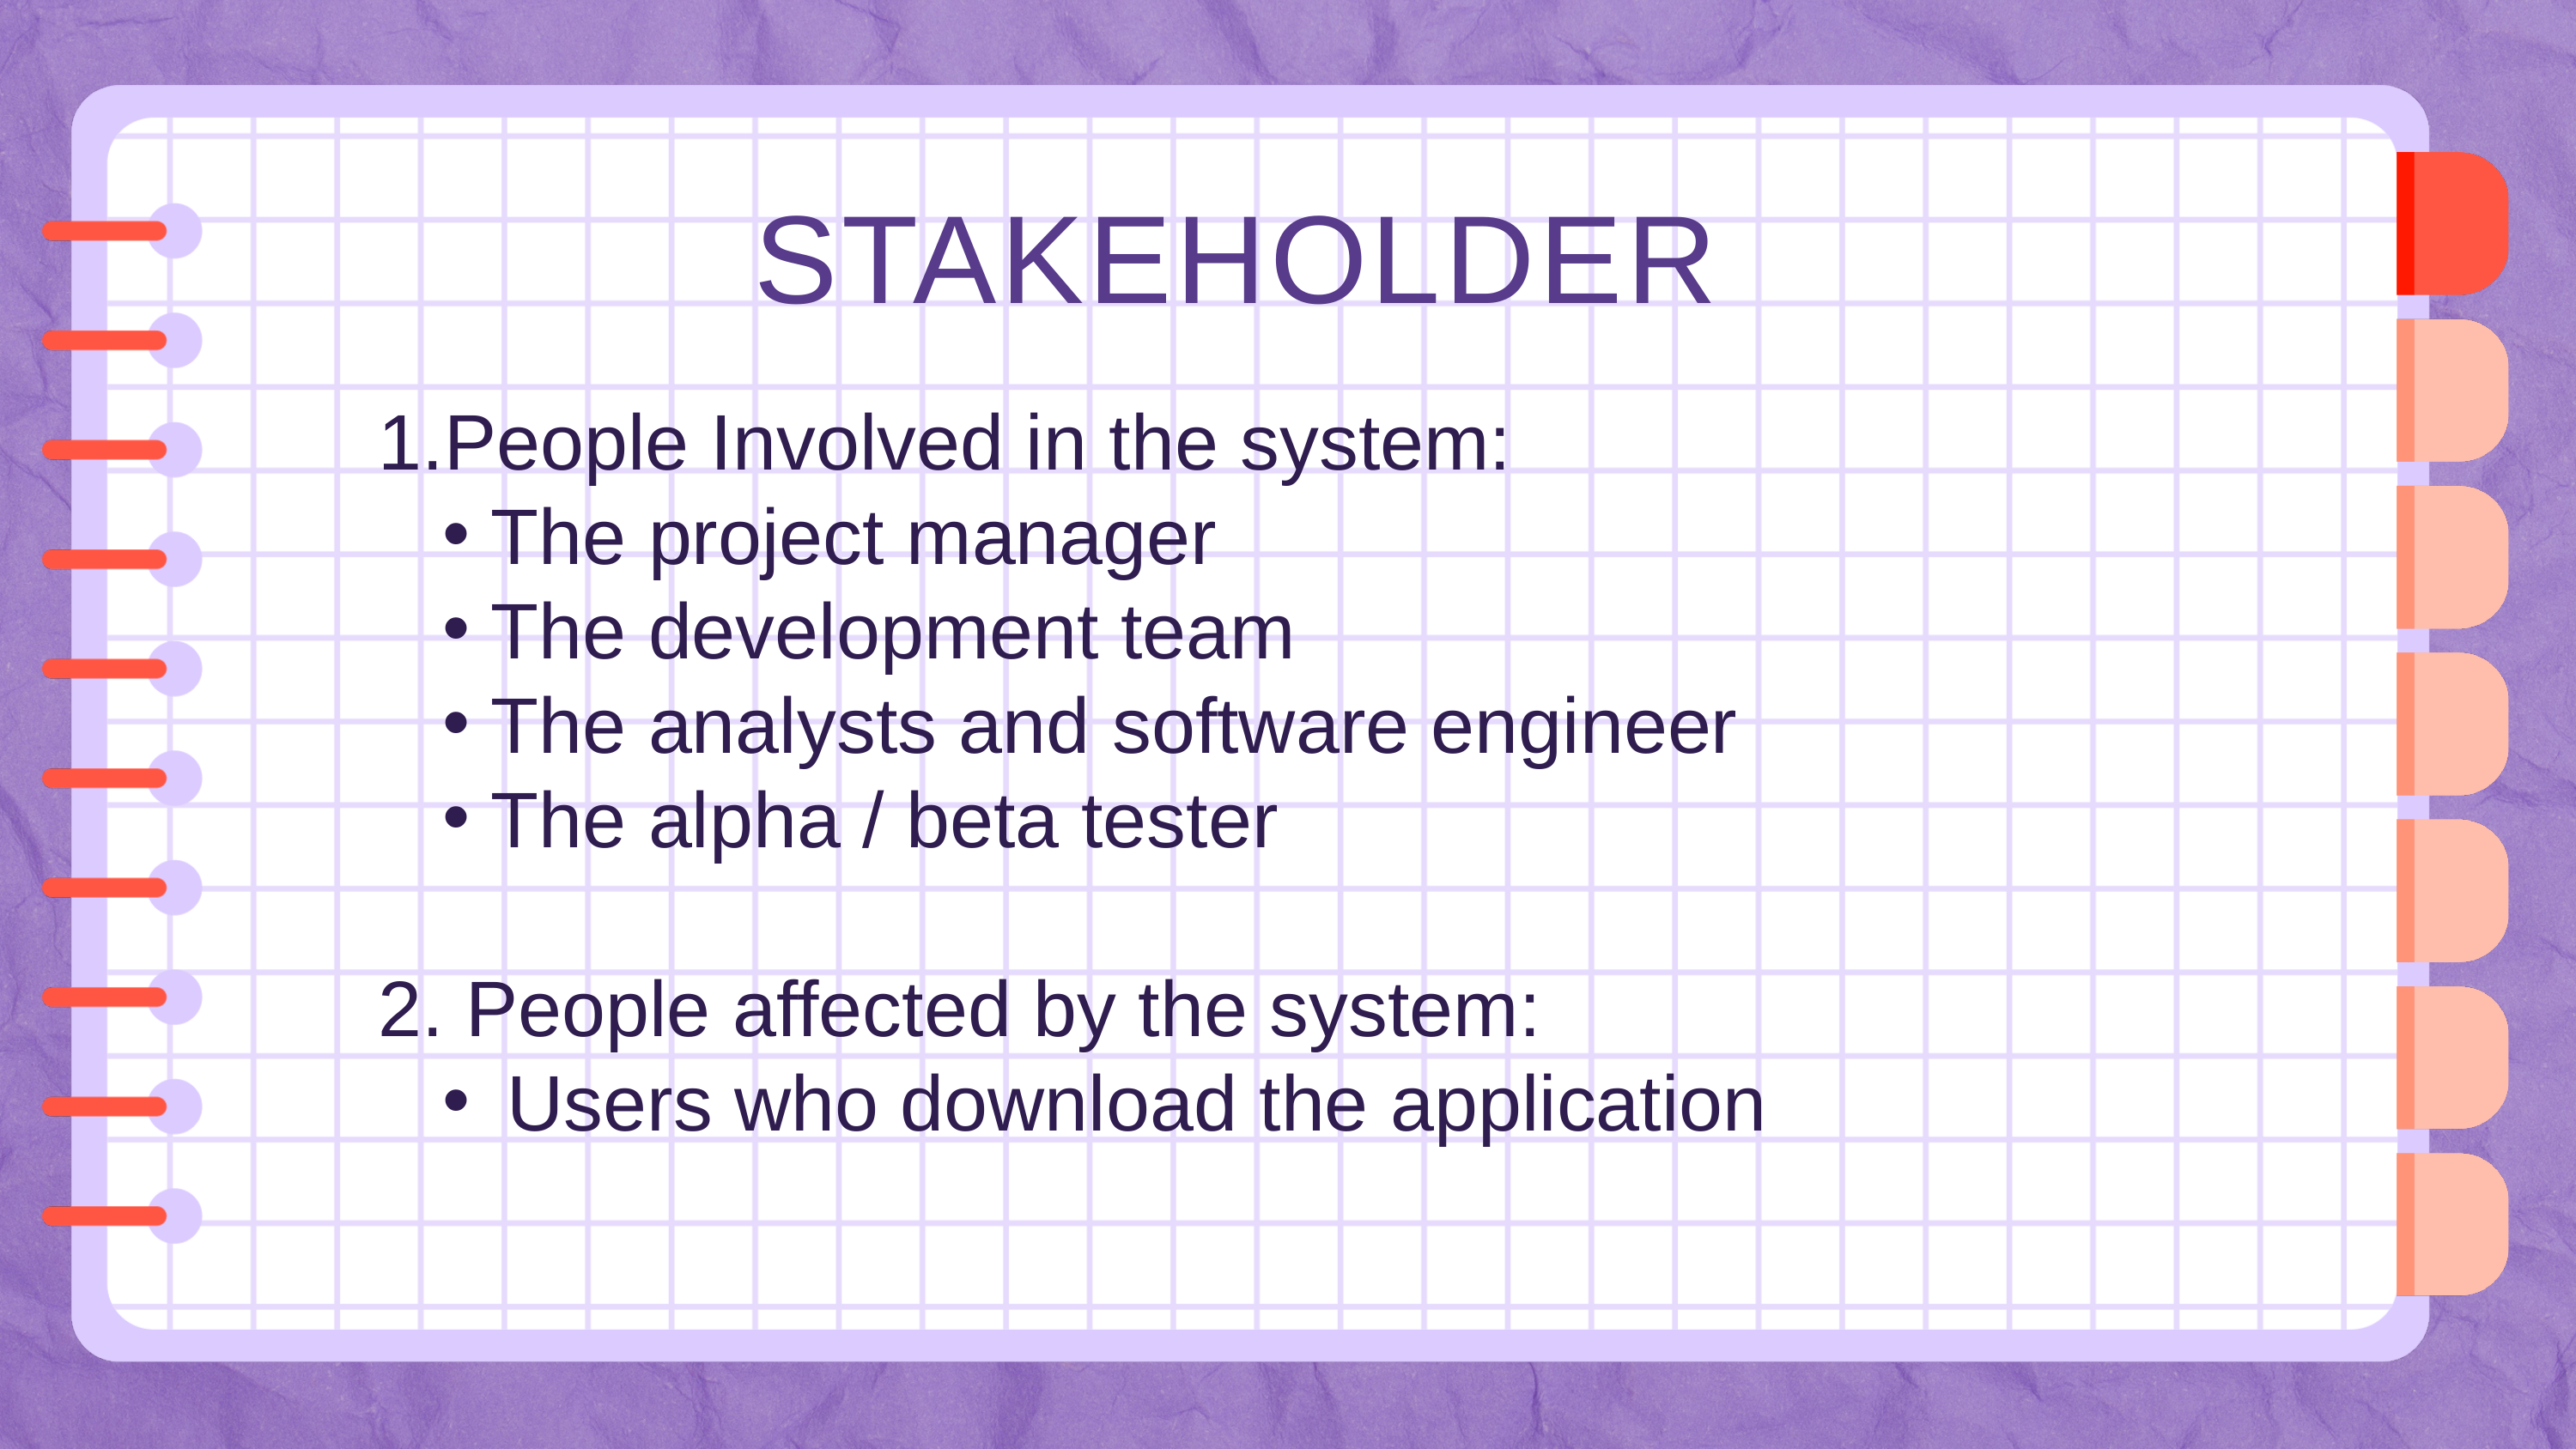

STAKEHOLDER
People Involved in the system:
The project manager
The development team
The analysts and software engineer
The alpha / beta tester

 People affected by the system:
Users who download the application